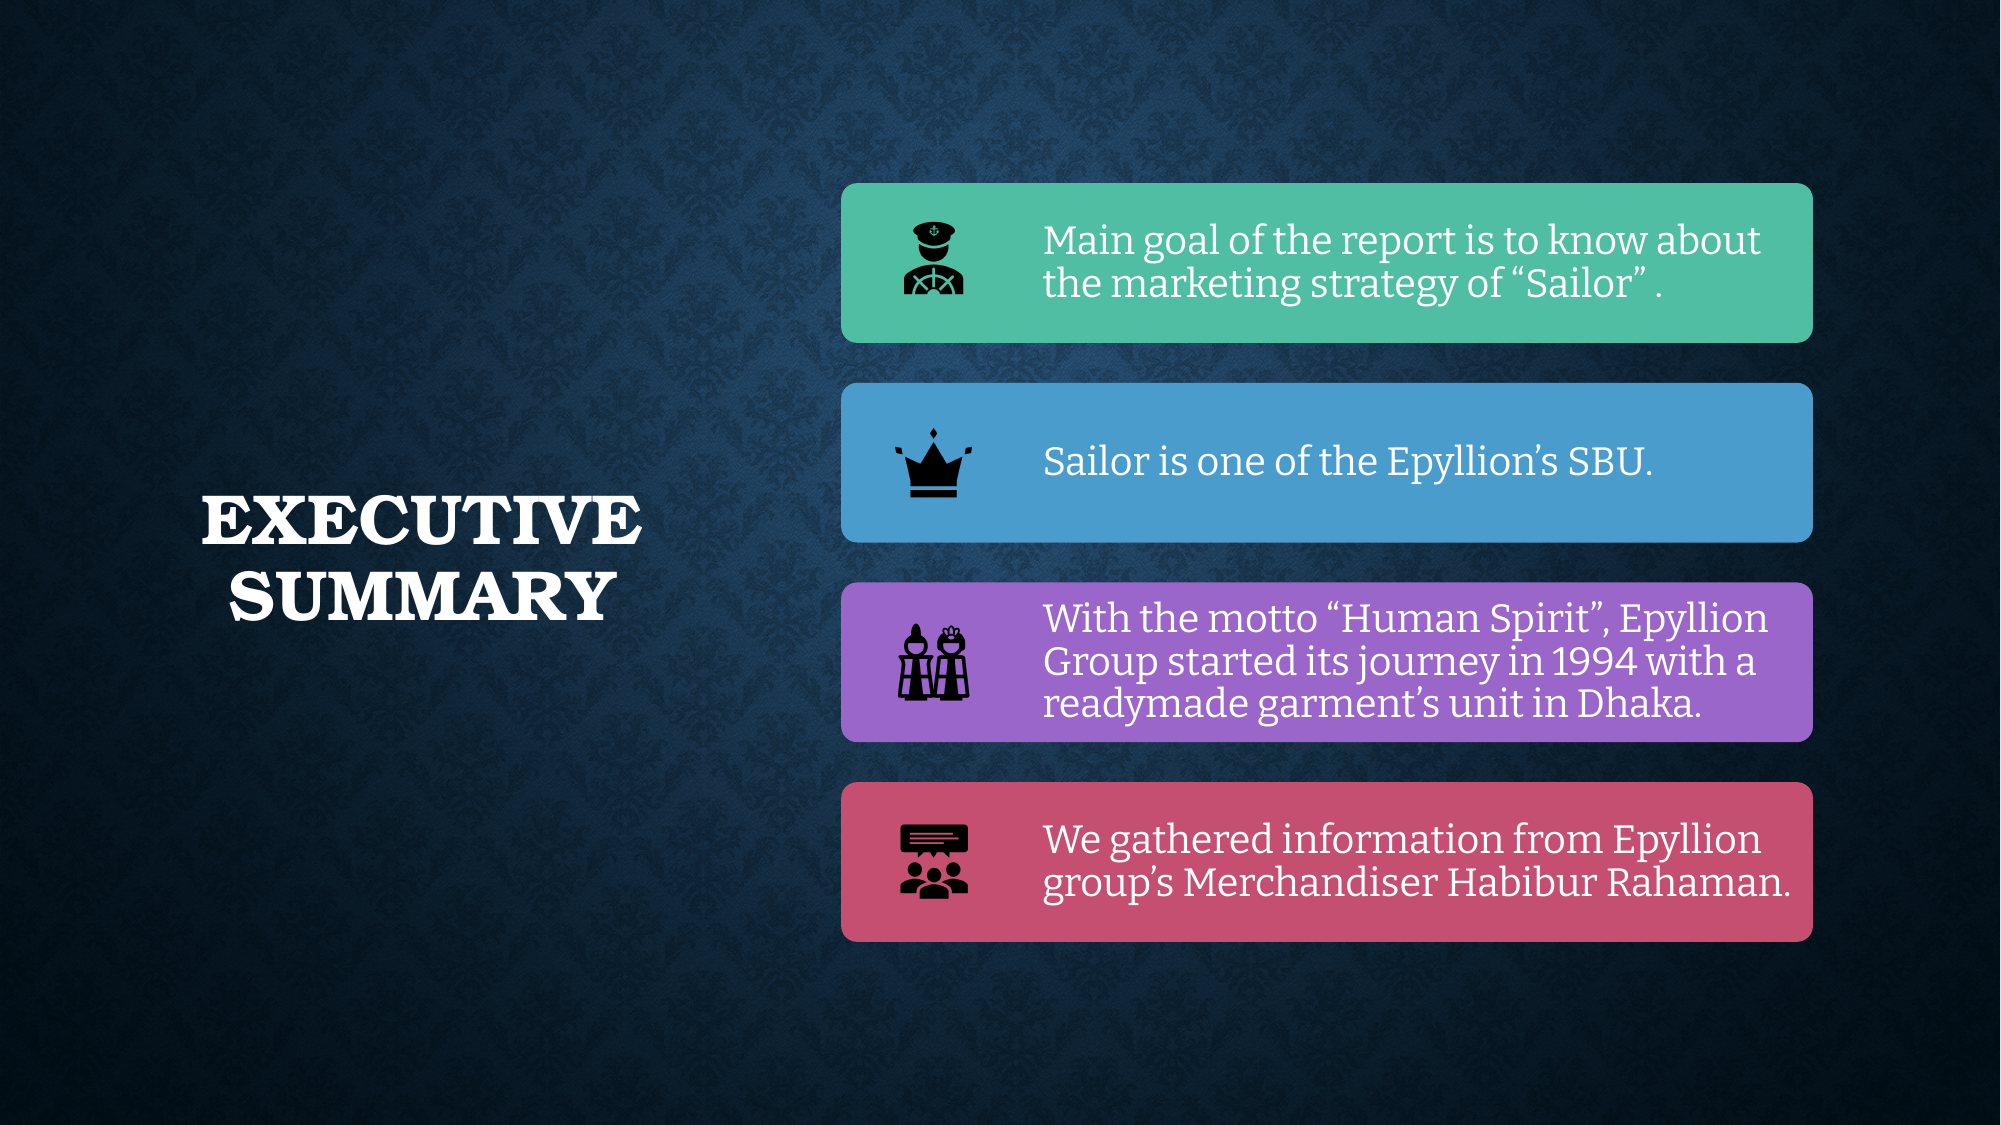

# Executive summary
Main goal of the report is to know about the marketing strategy of “Sailor” .
Sailor is one of the Epyllion’s SBU.
With the motto “Human Spirit”, Epyllion Group started its journey in 1994 with a readymade garment’s unit in Dhaka.
We gathered information from Epyllion group’s Merchandiser Habibur Rahaman.